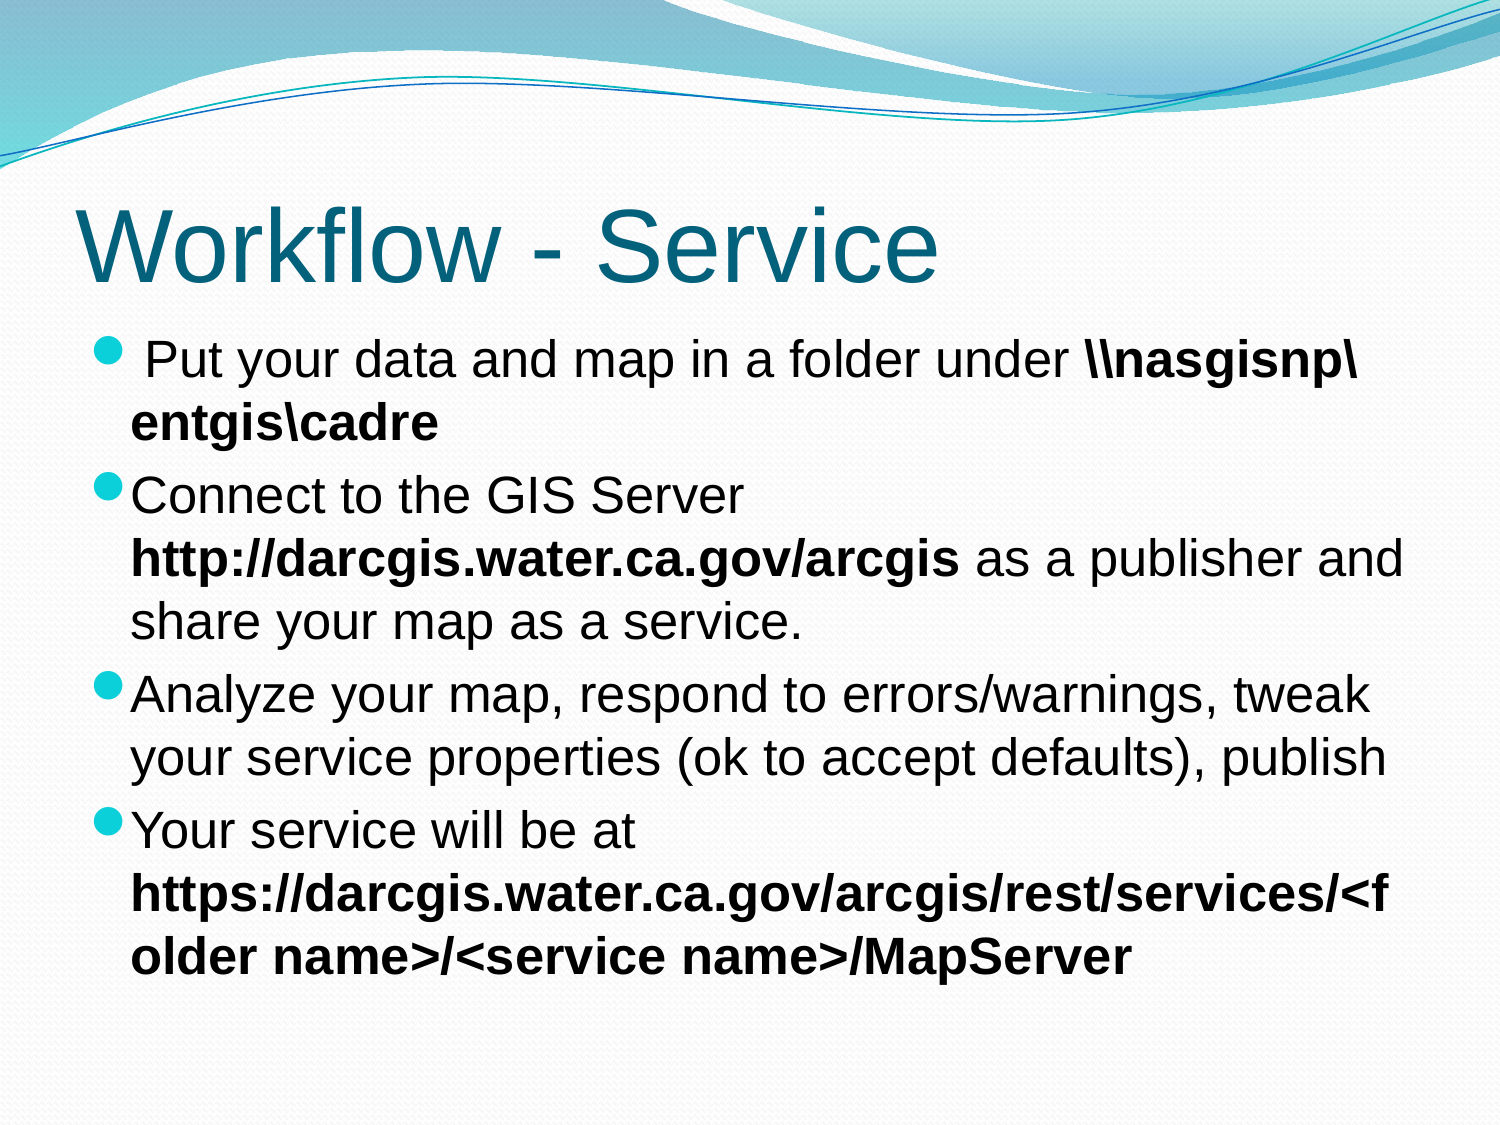

# Workflow - Service
 Put your data and map in a folder under \\nasgisnp\entgis\cadre
Connect to the GIS Server http://darcgis.water.ca.gov/arcgis as a publisher and share your map as a service.
Analyze your map, respond to errors/warnings, tweak your service properties (ok to accept defaults), publish
Your service will be at https://darcgis.water.ca.gov/arcgis/rest/services/<folder name>/<service name>/MapServer